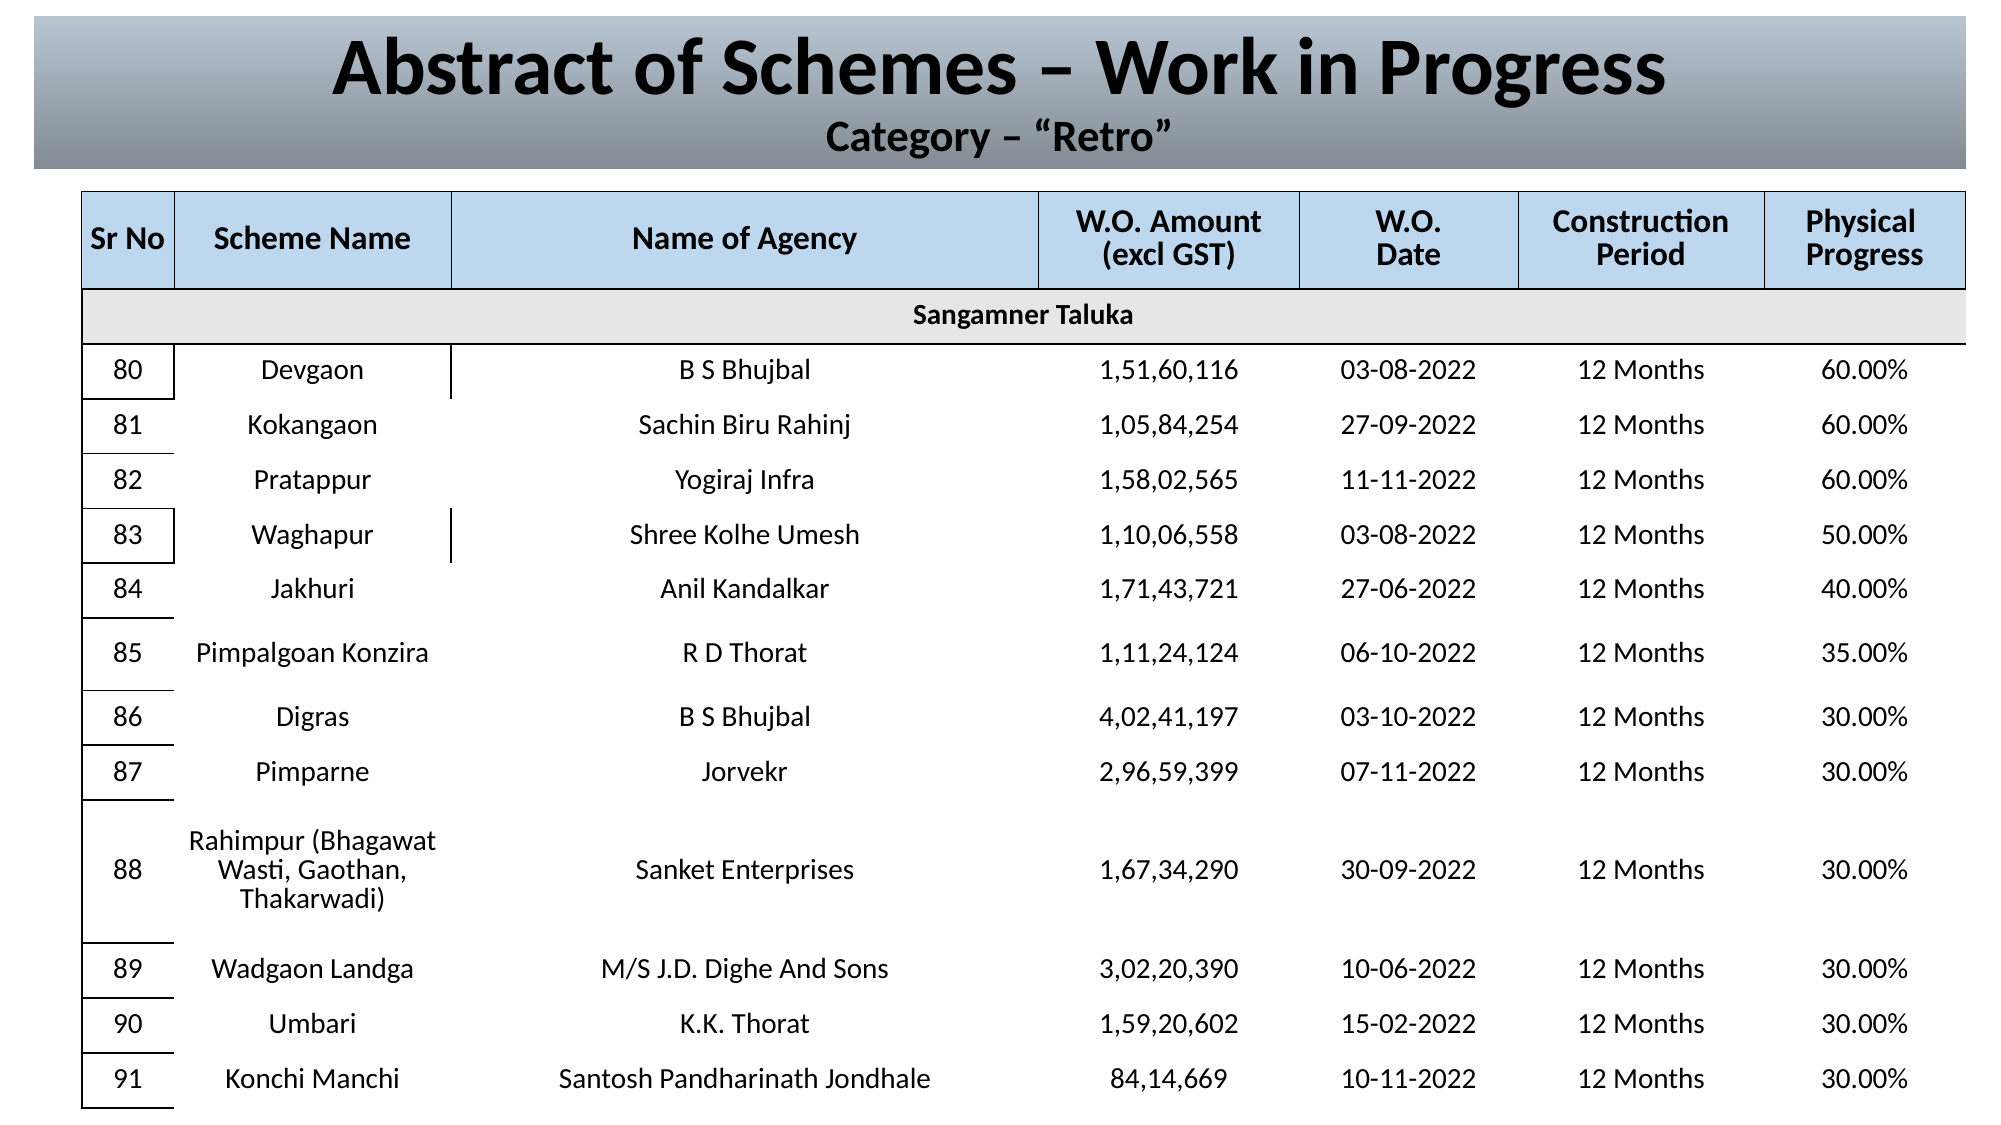

# Abstract of Schemes – Work in Progress Category – “Retro”
| Sr No | Scheme Name | Name of Agency | W.O. Amount (excl GST) | W.O. Date | Construction Period | Physical Progress |
| --- | --- | --- | --- | --- | --- | --- |
| Sangamner Taluka | Sangamner Taluka |  |  |  |  |  |
| --- | --- | --- | --- | --- | --- | --- |
| 80 | Devgaon | B S Bhujbal | 1,51,60,116 | 03-08-2022 | 12 Months | 60.00% |
| 81 | Kokangaon | Sachin Biru Rahinj | 1,05,84,254 | 27-09-2022 | 12 Months | 60.00% |
| 82 | Pratappur | Yogiraj Infra | 1,58,02,565 | 11-11-2022 | 12 Months | 60.00% |
| 83 | Waghapur | Shree Kolhe Umesh | 1,10,06,558 | 03-08-2022 | 12 Months | 50.00% |
| 84 | Jakhuri | Anil Kandalkar | 1,71,43,721 | 27-06-2022 | 12 Months | 40.00% |
| 85 | Pimpalgoan Konzira | R D Thorat | 1,11,24,124 | 06-10-2022 | 12 Months | 35.00% |
| 86 | Digras | B S Bhujbal | 4,02,41,197 | 03-10-2022 | 12 Months | 30.00% |
| 87 | Pimparne | Jorvekr | 2,96,59,399 | 07-11-2022 | 12 Months | 30.00% |
| 88 | Rahimpur (Bhagawat Wasti, Gaothan, Thakarwadi) | Sanket Enterprises | 1,67,34,290 | 30-09-2022 | 12 Months | 30.00% |
| 89 | Wadgaon Landga | M/S J.D. Dighe And Sons | 3,02,20,390 | 10-06-2022 | 12 Months | 30.00% |
| 90 | Umbari | K.K. Thorat | 1,59,20,602 | 15-02-2022 | 12 Months | 30.00% |
| 91 | Konchi Manchi | Santosh Pandharinath Jondhale | 84,14,669 | 10-11-2022 | 12 Months | 30.00% |